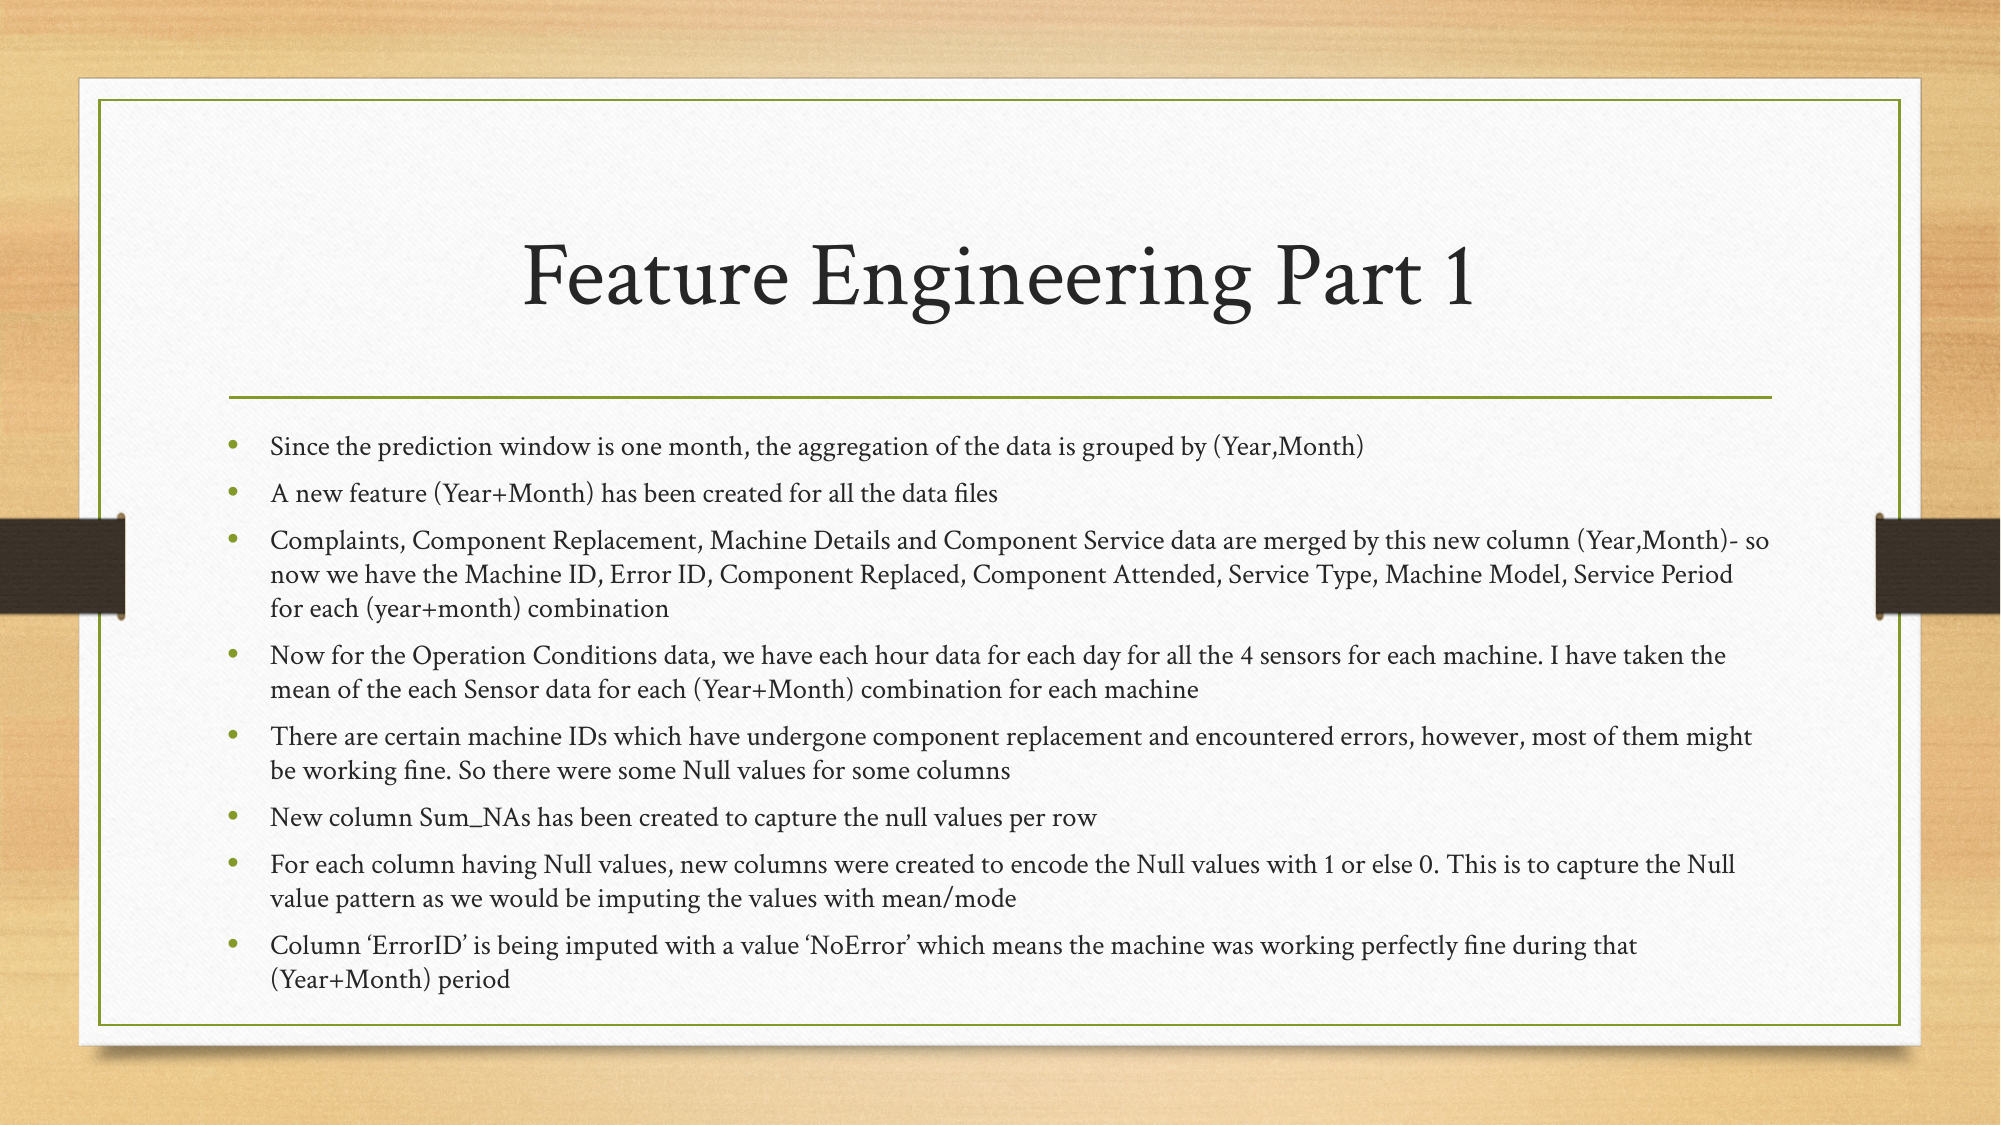

# Feature Engineering Part 1
Since the prediction window is one month, the aggregation of the data is grouped by (Year,Month)
A new feature (Year+Month) has been created for all the data files
Complaints, Component Replacement, Machine Details and Component Service data are merged by this new column (Year,Month)- so now we have the Machine ID, Error ID, Component Replaced, Component Attended, Service Type, Machine Model, Service Period for each (year+month) combination
Now for the Operation Conditions data, we have each hour data for each day for all the 4 sensors for each machine. I have taken the mean of the each Sensor data for each (Year+Month) combination for each machine
There are certain machine IDs which have undergone component replacement and encountered errors, however, most of them might be working fine. So there were some Null values for some columns
New column Sum_NAs has been created to capture the null values per row
For each column having Null values, new columns were created to encode the Null values with 1 or else 0. This is to capture the Null value pattern as we would be imputing the values with mean/mode
Column ‘ErrorID’ is being imputed with a value ‘NoError’ which means the machine was working perfectly fine during that (Year+Month) period